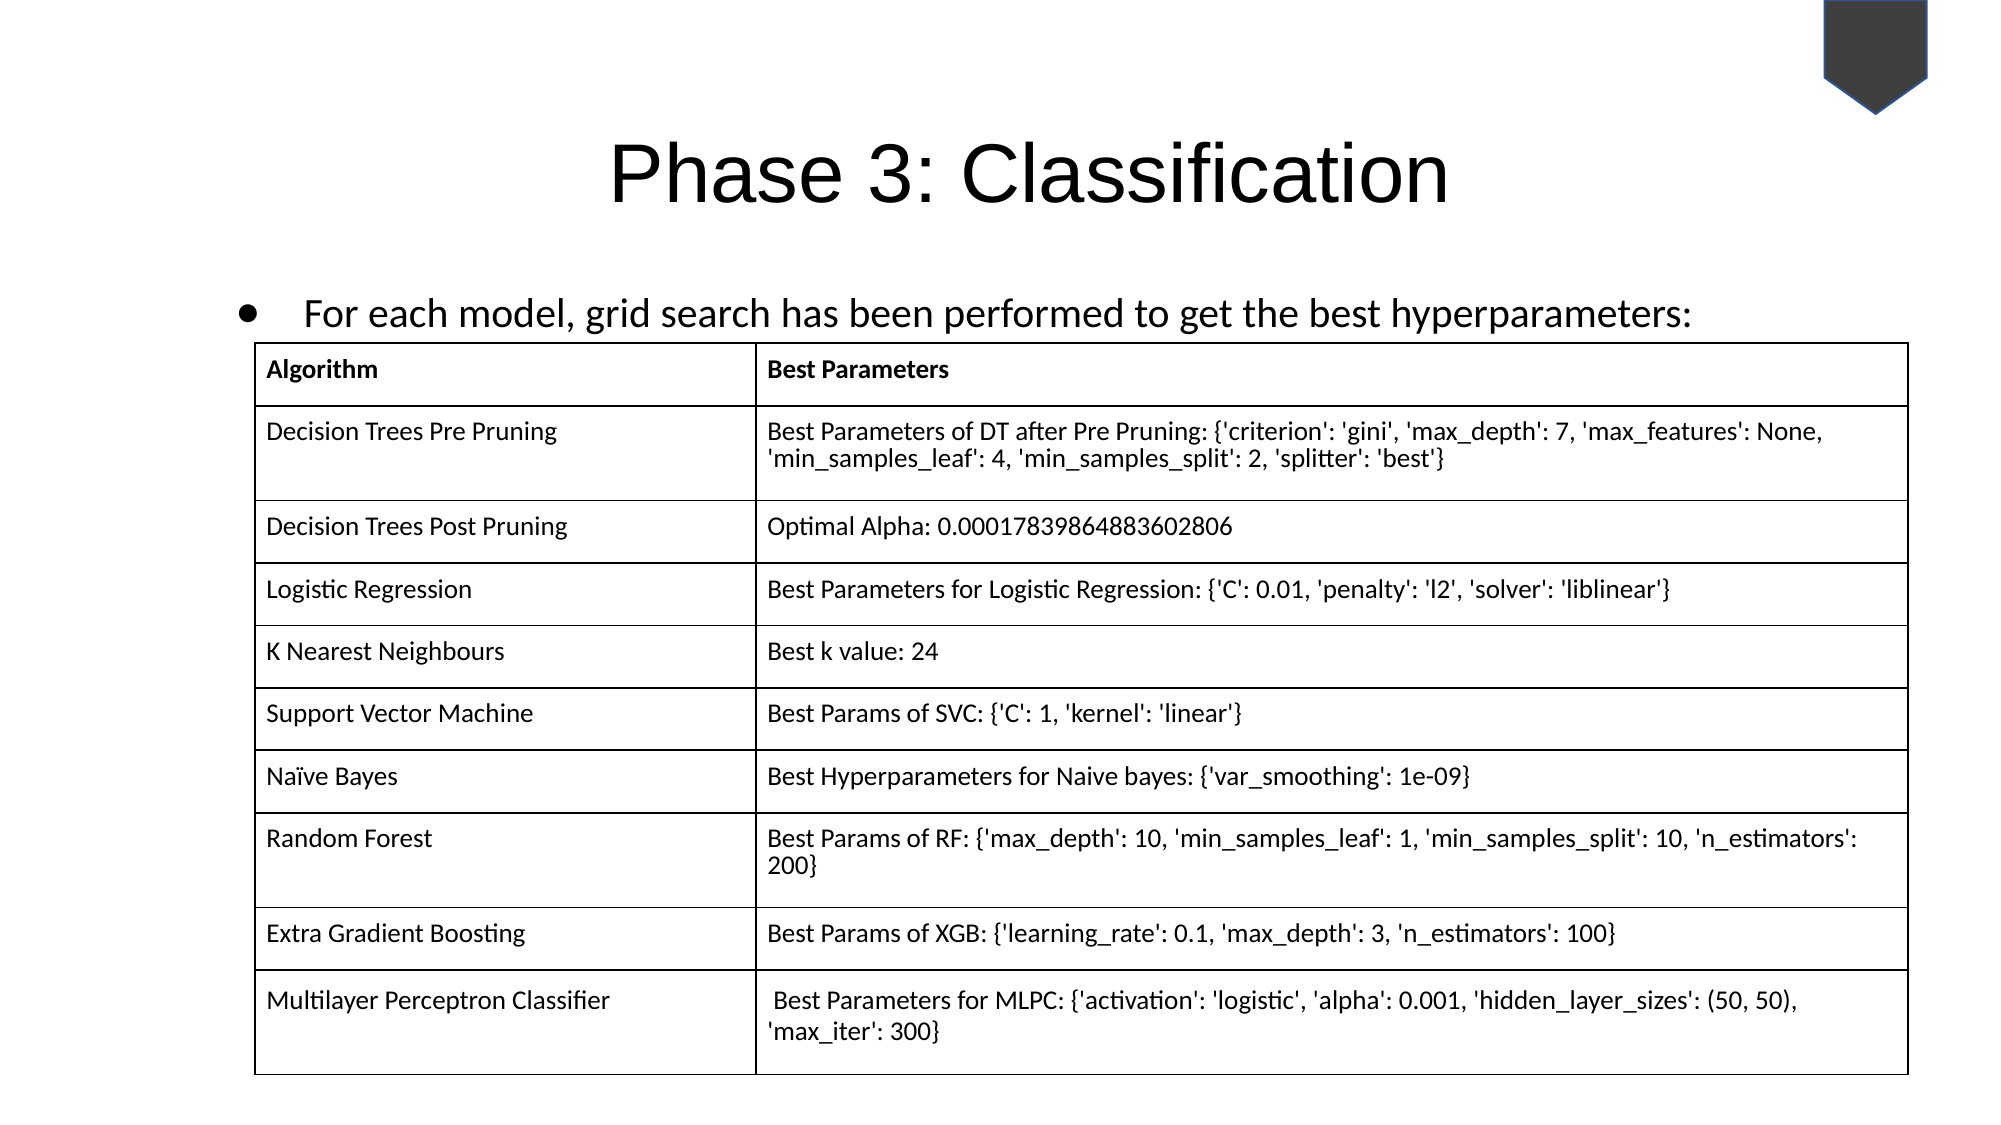

Predictis
Phase 3: Classification
For each model, grid search has been performed to get the best hyperparameters:
| Algorithm | Best Parameters |
| --- | --- |
| Decision Trees Pre Pruning | Best Parameters of DT after Pre Pruning: {'criterion': 'gini', 'max\_depth': 7, 'max\_features': None, 'min\_samples\_leaf': 4, 'min\_samples\_split': 2, 'splitter': 'best'} |
| Decision Trees Post Pruning | Optimal Alpha: 0.00017839864883602806 |
| Logistic Regression | Best Parameters for Logistic Regression: {'C': 0.01, 'penalty': 'l2', 'solver': 'liblinear'} |
| K Nearest Neighbours | Best k value: 24 |
| Support Vector Machine | Best Params of SVC: {'C': 1, 'kernel': 'linear'} |
| Naïve Bayes | Best Hyperparameters for Naive bayes: {'var\_smoothing': 1e-09} |
| Random Forest | Best Params of RF: {'max\_depth': 10, 'min\_samples\_leaf': 1, 'min\_samples\_split': 10, 'n\_estimators': 200} |
| Extra Gradient Boosting | Best Params of XGB: {'learning\_rate': 0.1, 'max\_depth': 3, 'n\_estimators': 100} |
| Multilayer Perceptron Classifier | Best Parameters for MLPC: {'activation': 'logistic', 'alpha': 0.001, 'hidden\_layer\_sizes': (50, 50), 'max\_iter': 300} |
A Medical Decision Making Daignosis System